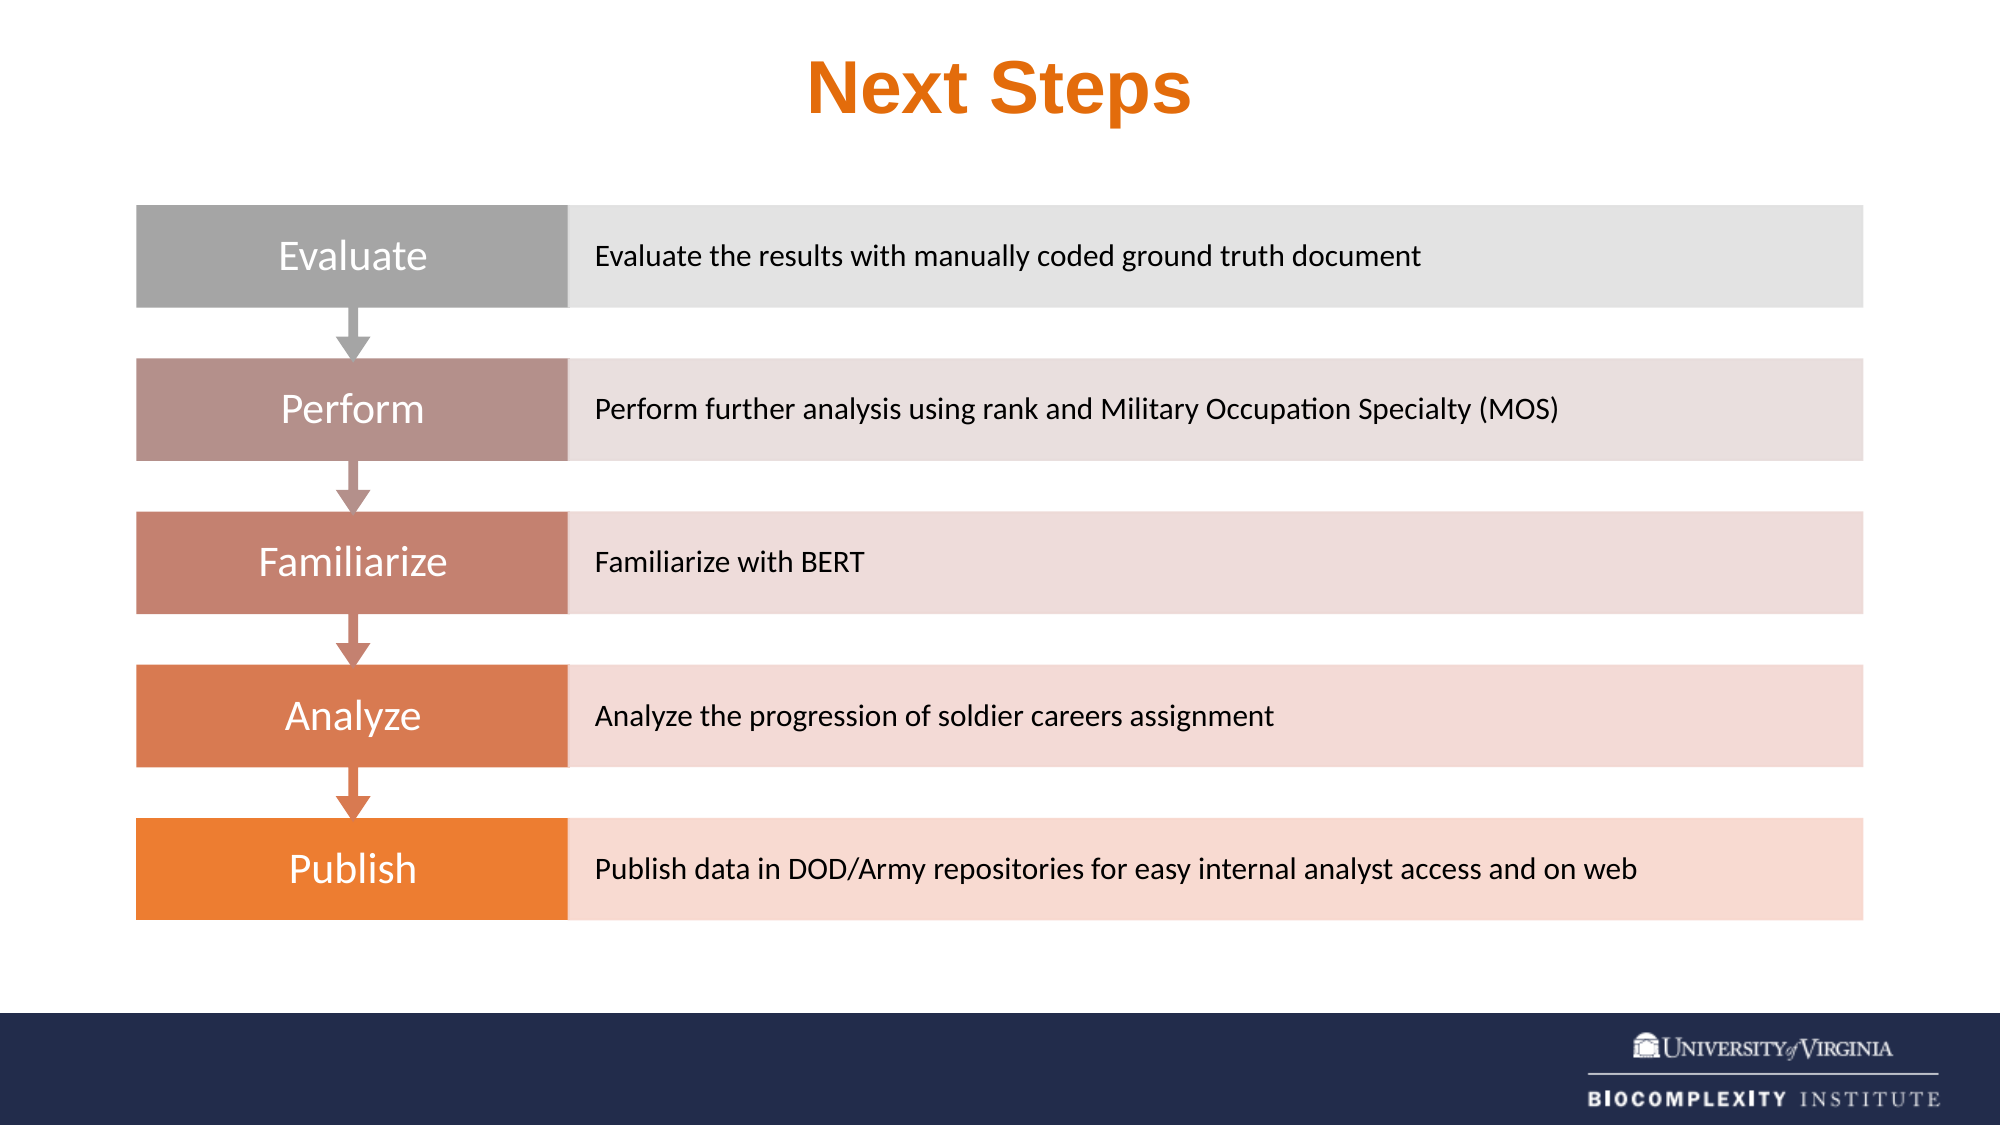

Next Steps
Publish
Publish data in DOD/Army repositories for easy internal analyst access and on web
Analyze
Analyze the progression of soldier careers assignment
Familiarize
Familiarize with BERT
Perform
Perform further analysis using rank and Military Occupation Specialty (MOS)
Evaluate
Evaluate the results with manually coded ground truth document